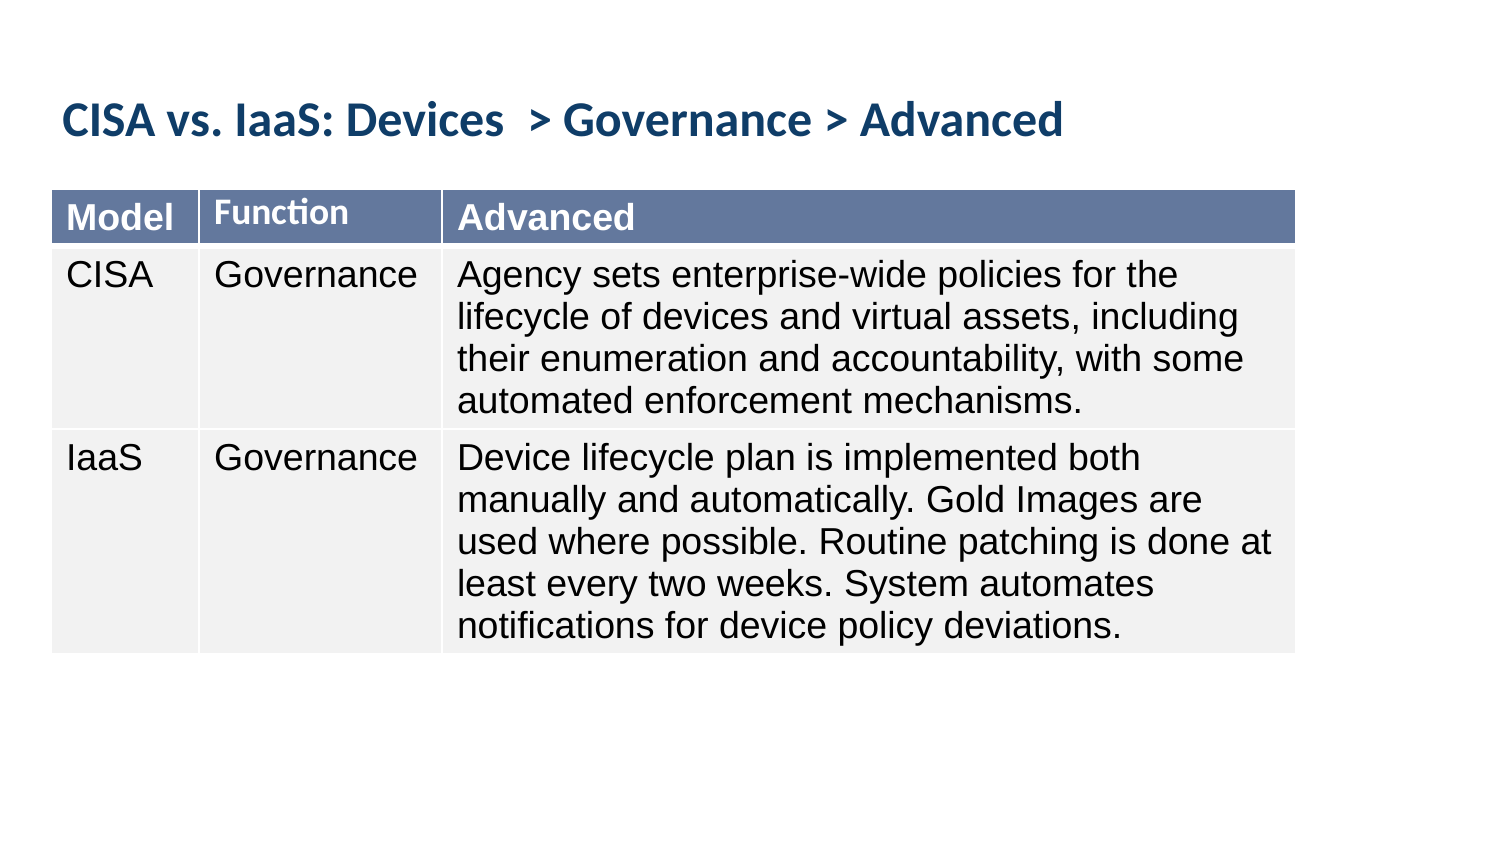

# CISA vs. IaaS: Devices  > Governance > Advanced
| Model | Function | Advanced |
| --- | --- | --- |
| CISA | Governance | Agency sets enterprise-wide policies for the lifecycle of devices and virtual assets, including their enumeration and accountability, with some automated enforcement mechanisms. |
| IaaS | Governance | Device lifecycle plan is implemented both manually and automatically. Gold Images are used where possible. Routine patching is done at least every two weeks. System automates notifications for device policy deviations. |